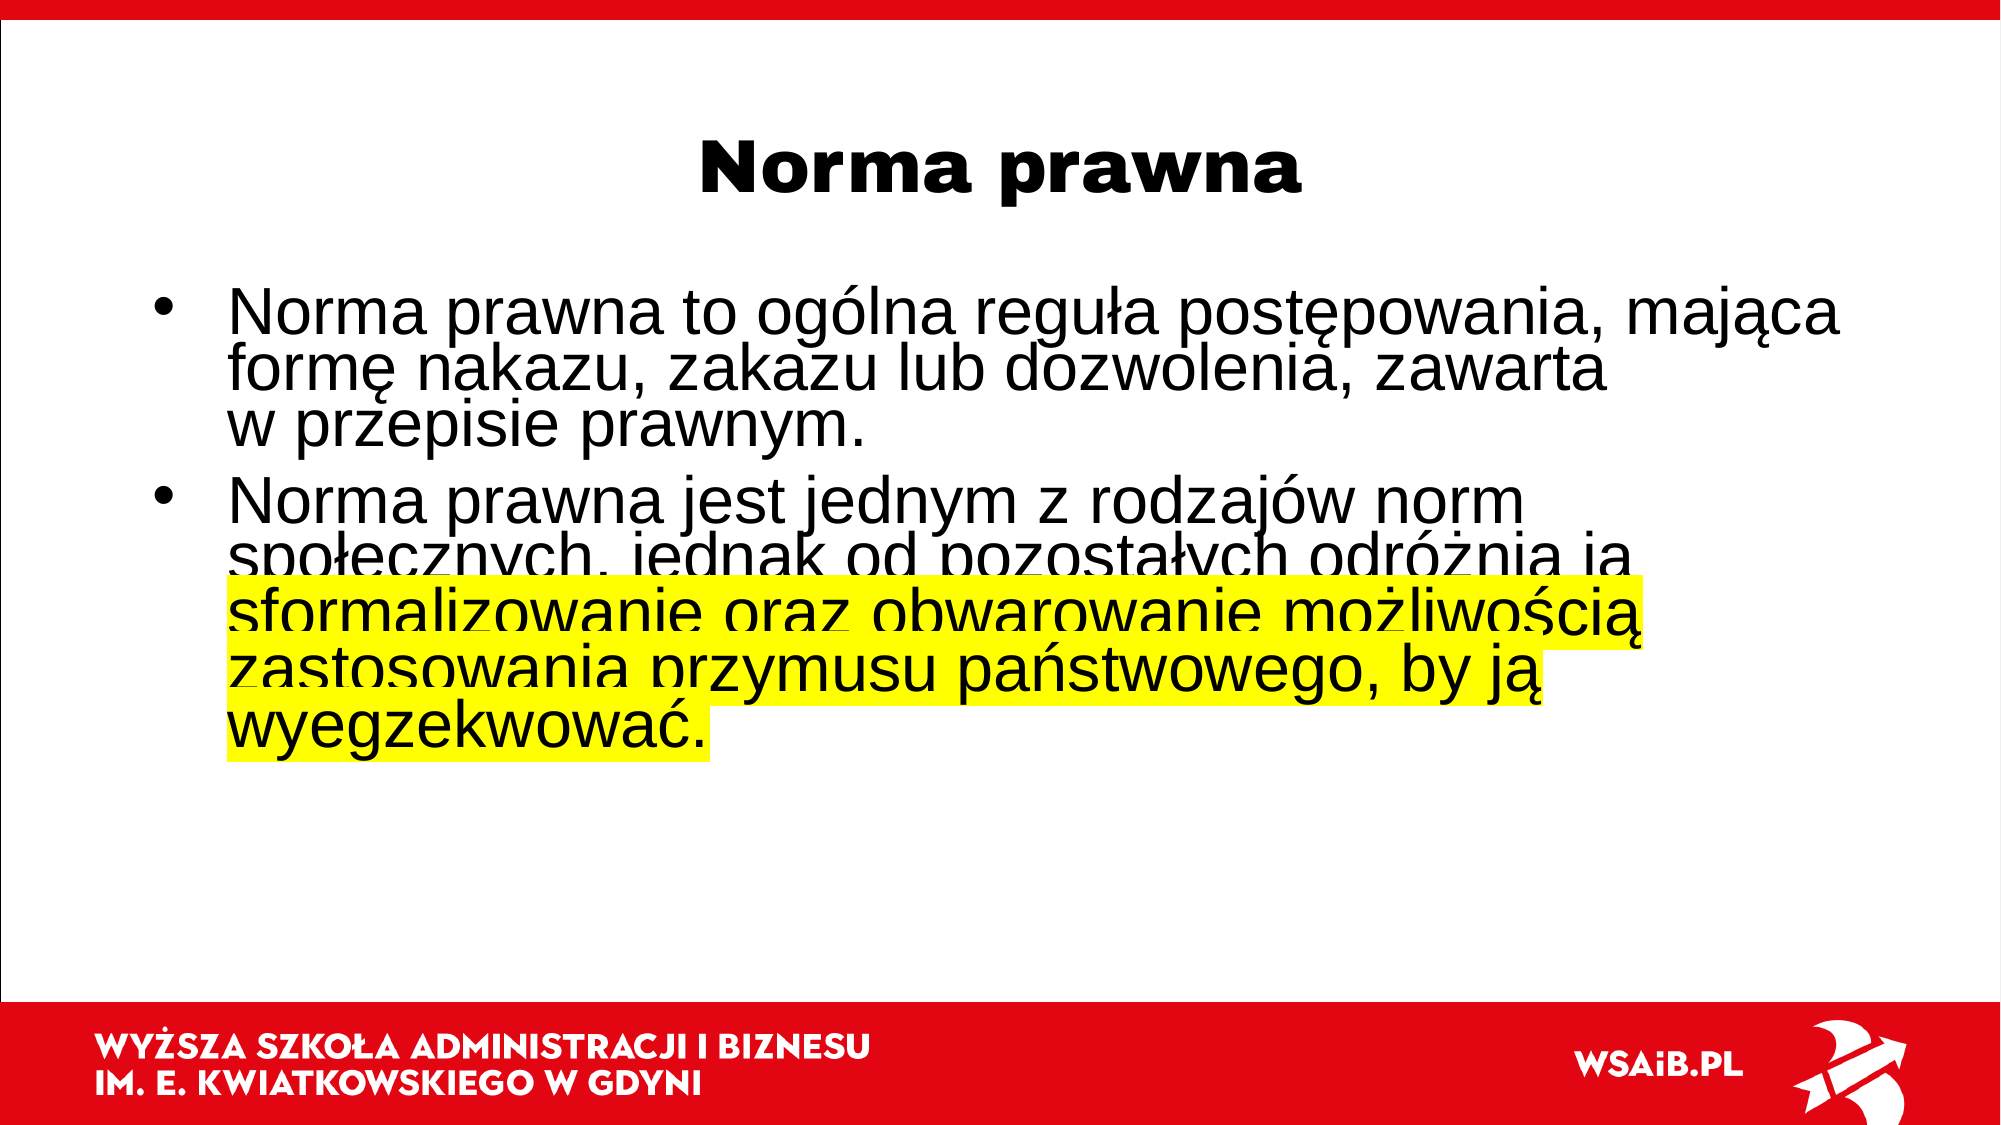

# Norma prawna
Norma prawna to ogólna reguła postępowania, mająca formę nakazu, zakazu lub dozwolenia, zawarta w przepisie prawnym.
Norma prawna jest jednym z rodzajów norm społecznych, jednak od pozostałych odróżnia ją sformalizowanie oraz obwarowanie możliwością zastosowania przymusu państwowego, by ją wyegzekwować.